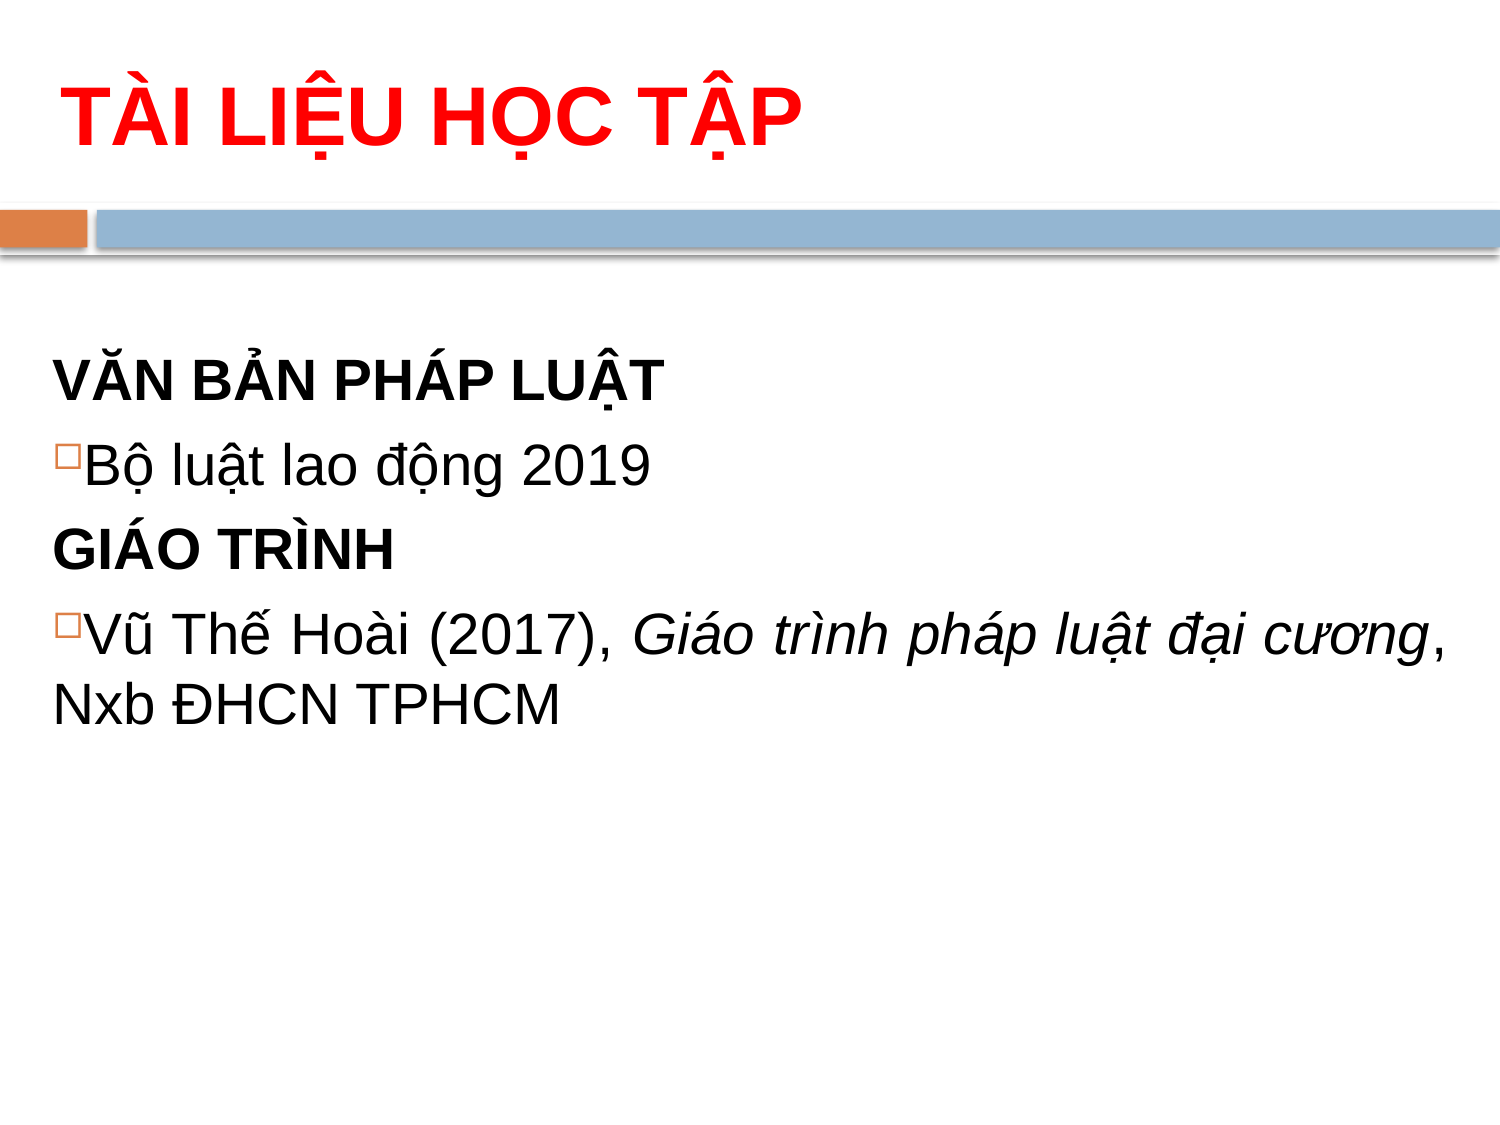

# TÀI LIỆU HỌC TẬP

VĂN BẢN PHÁP LUẬT
Bộ luật lao động 2019
GIÁO TRÌNH
Vũ Thế Hoài (2017), Giáo trình pháp luật đại cương, Nxb ĐHCN TPHCM